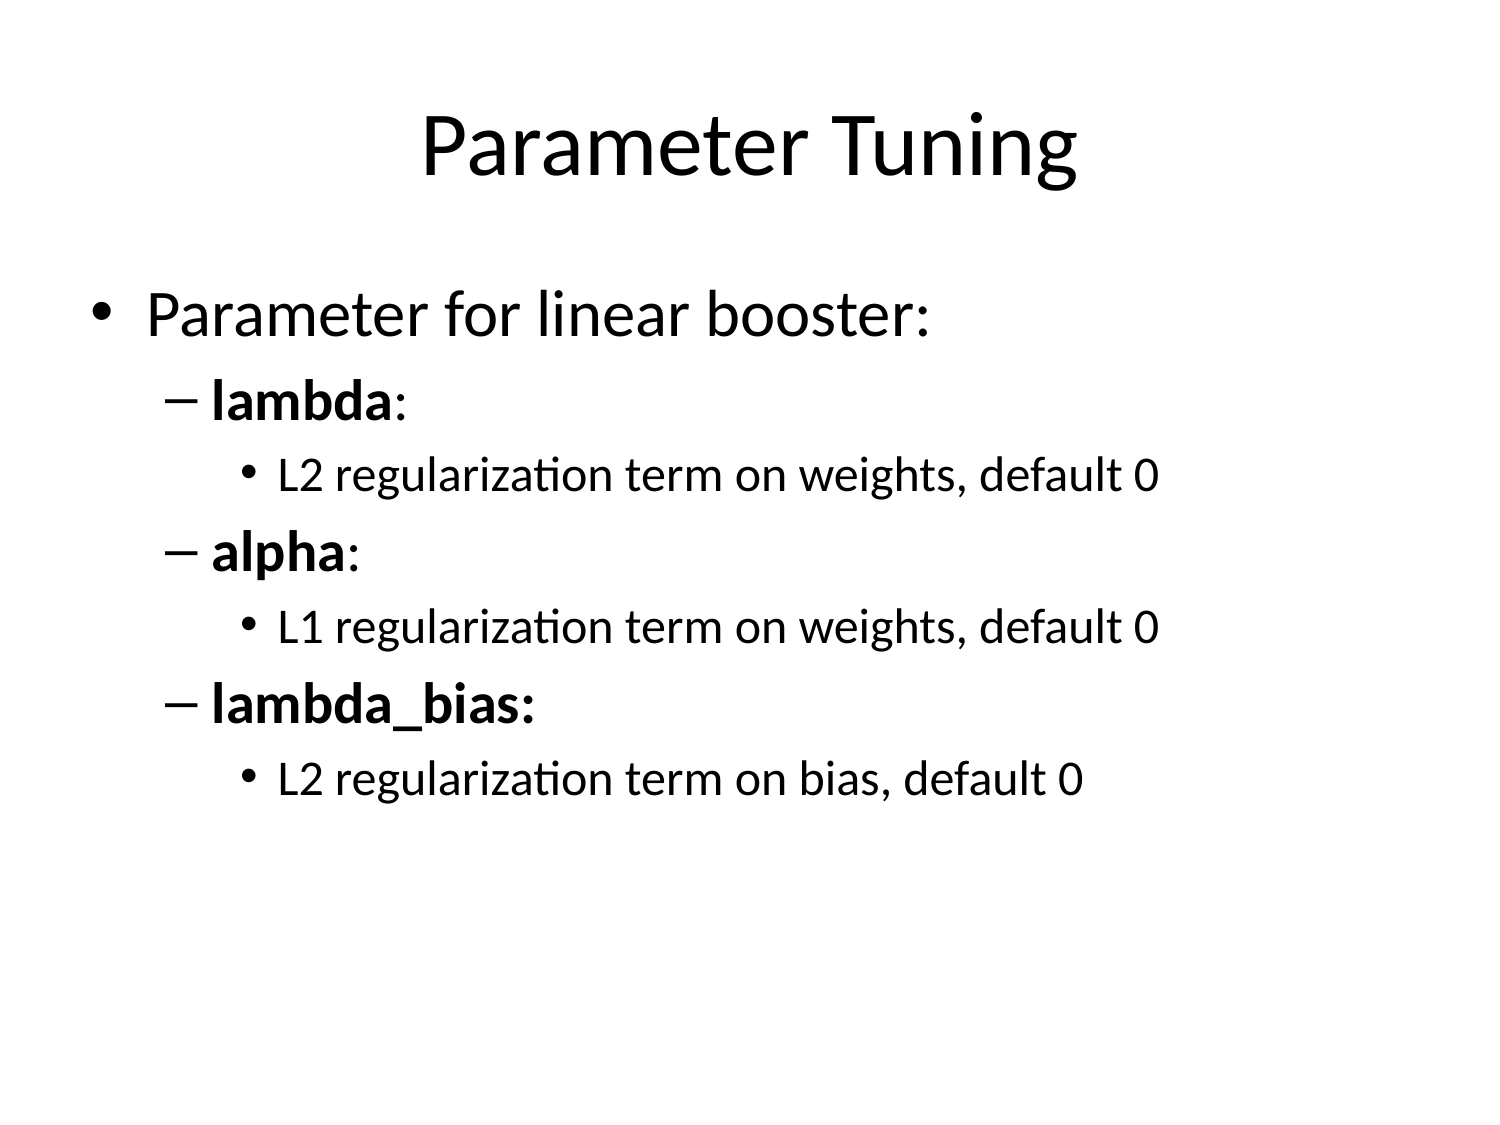

# Parameter Tuning
Parameter for linear booster:
lambda:
L2 regularization term on weights, default 0
alpha:
L1 regularization term on weights, default 0
lambda_bias:
L2 regularization term on bias, default 0